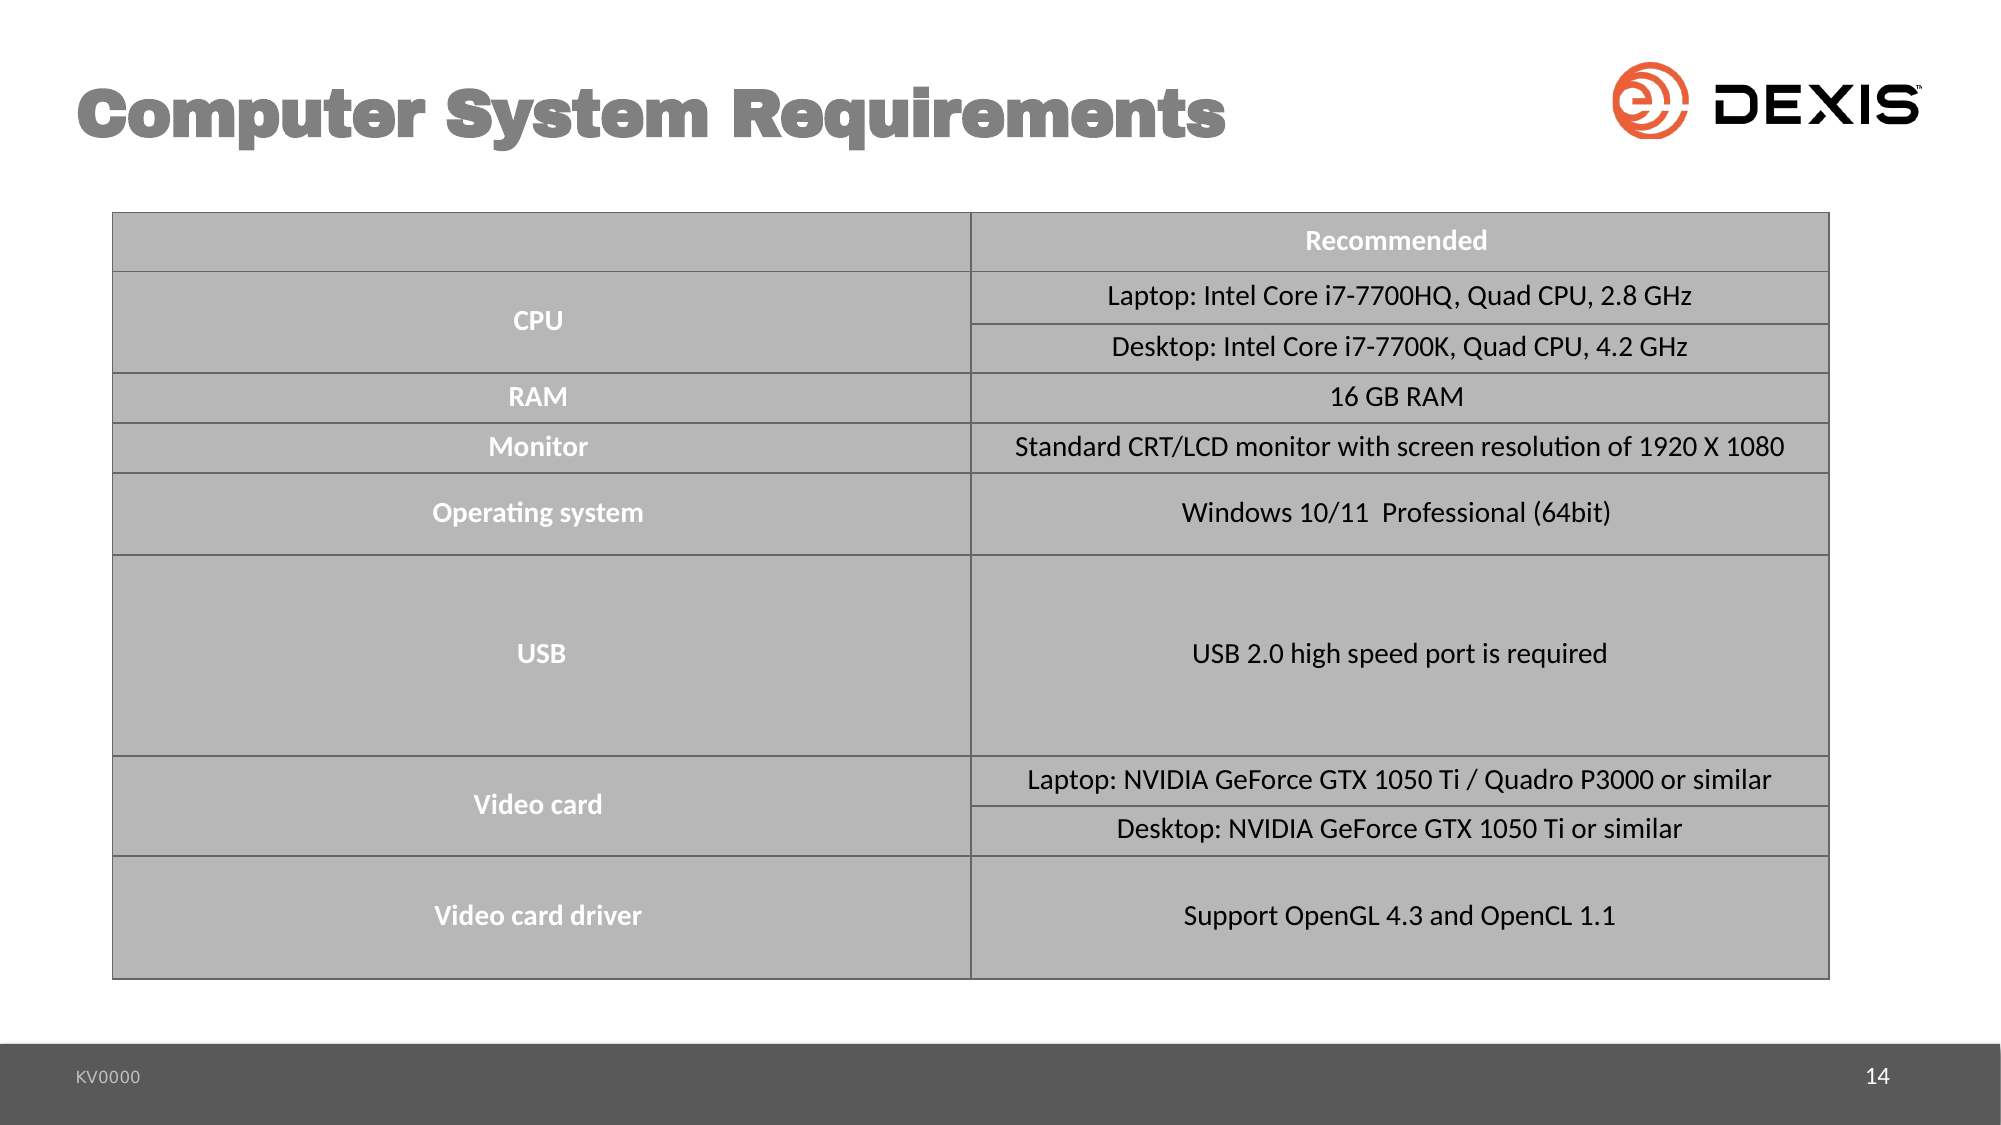

# Computer System Requirements

|  | Recommended |
| --- | --- |
| CPU | Laptop: Intel Core i7-7700HQ, Quad CPU, 2.8 GHz |
|  | Desktop: Intel Core i7-7700K, Quad CPU, 4.2 GHz |
| RAM | 16 GB RAM |
| Monitor | Standard CRT/LCD monitor with screen resolution of 1920 X 1080 |
| Operating system | Windows 10/11 Professional (64bit) |
| USB | USB 2.0 high speed port is required |
| Video card | Laptop: NVIDIA GeForce GTX 1050 Ti / Quadro P3000 or similar |
|  | Desktop: NVIDIA GeForce GTX 1050 Ti or similar |
| Video card driver | Support OpenGL 4.3 and OpenCL 1.1 |
14
KV0000